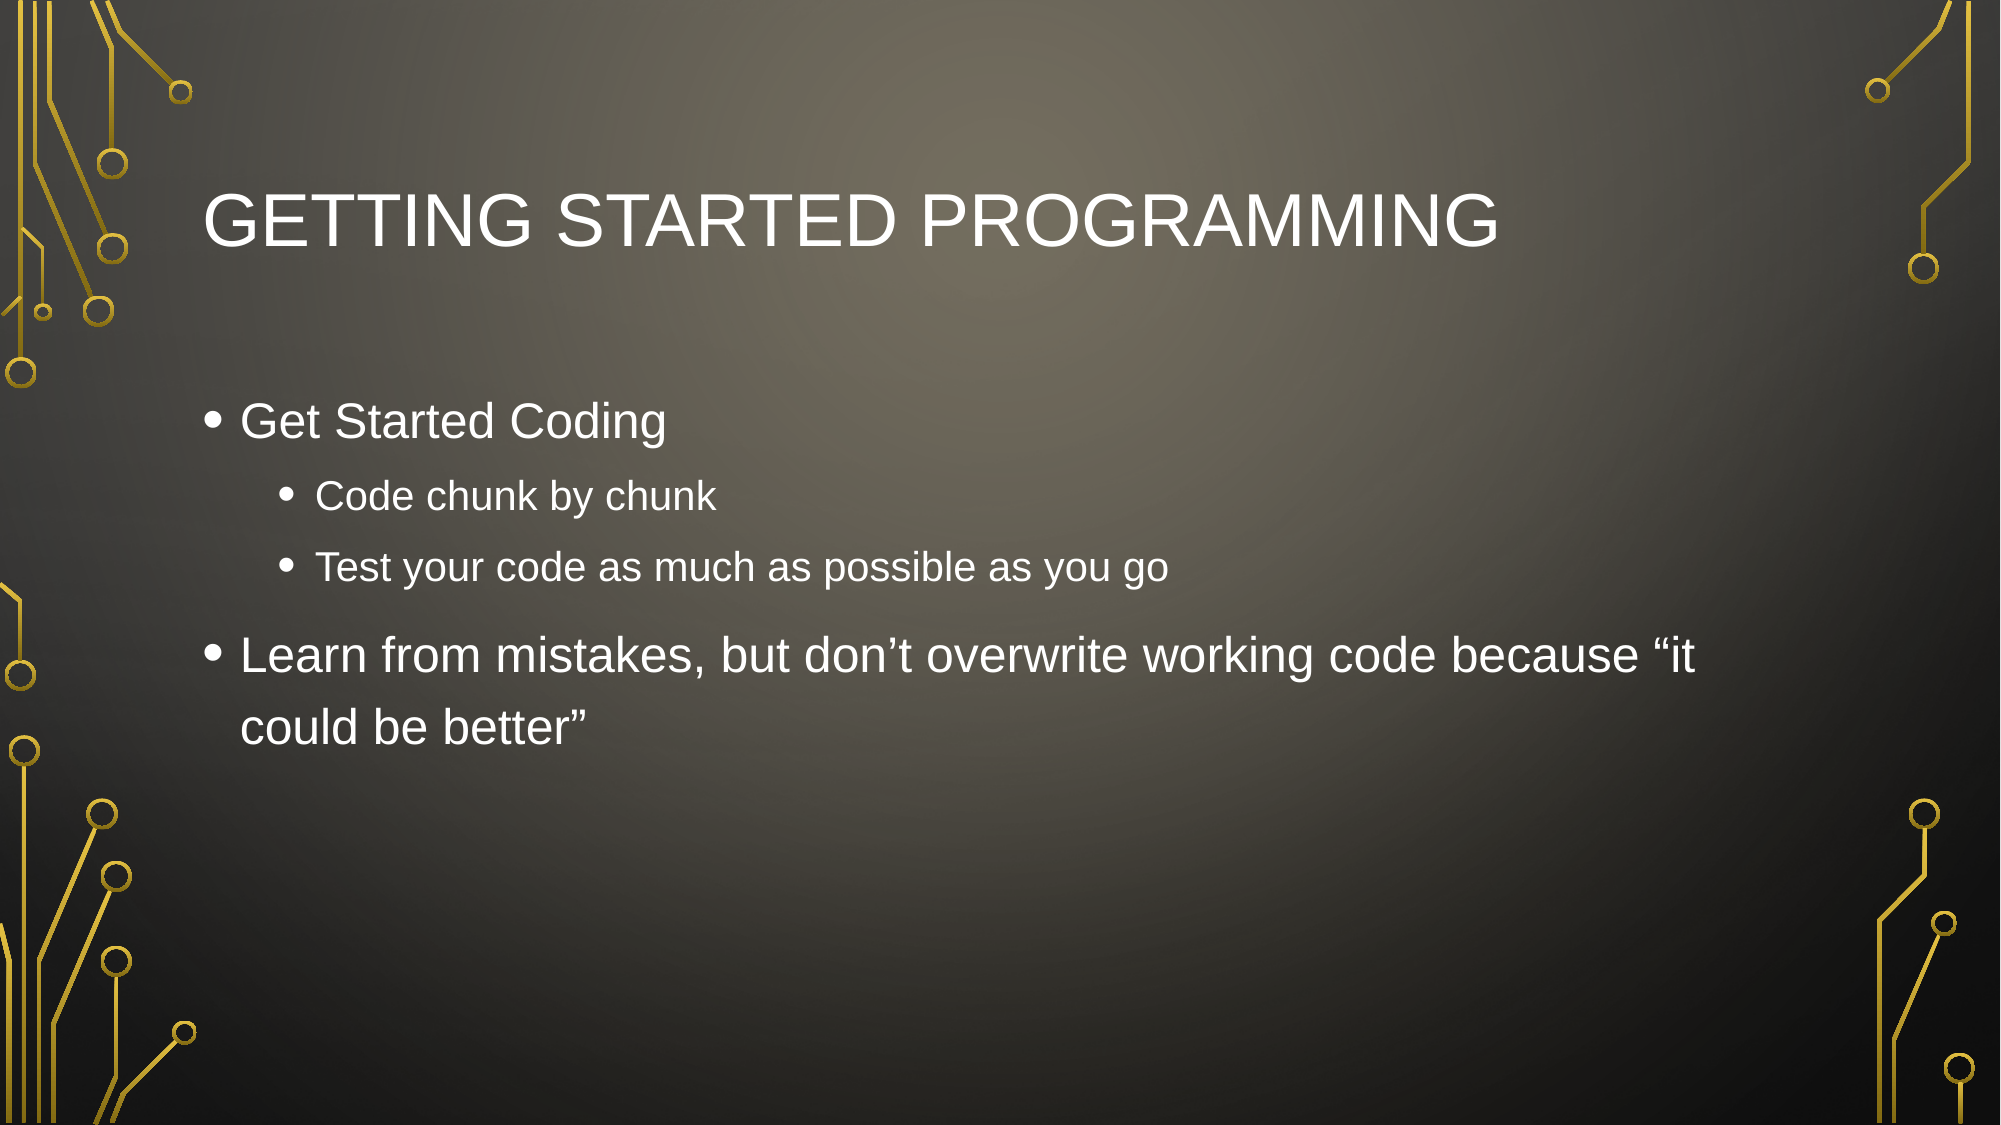

# Getting Started Programming
Get Started Coding
Code chunk by chunk
Test your code as much as possible as you go
Learn from mistakes, but don’t overwrite working code because “it could be better”